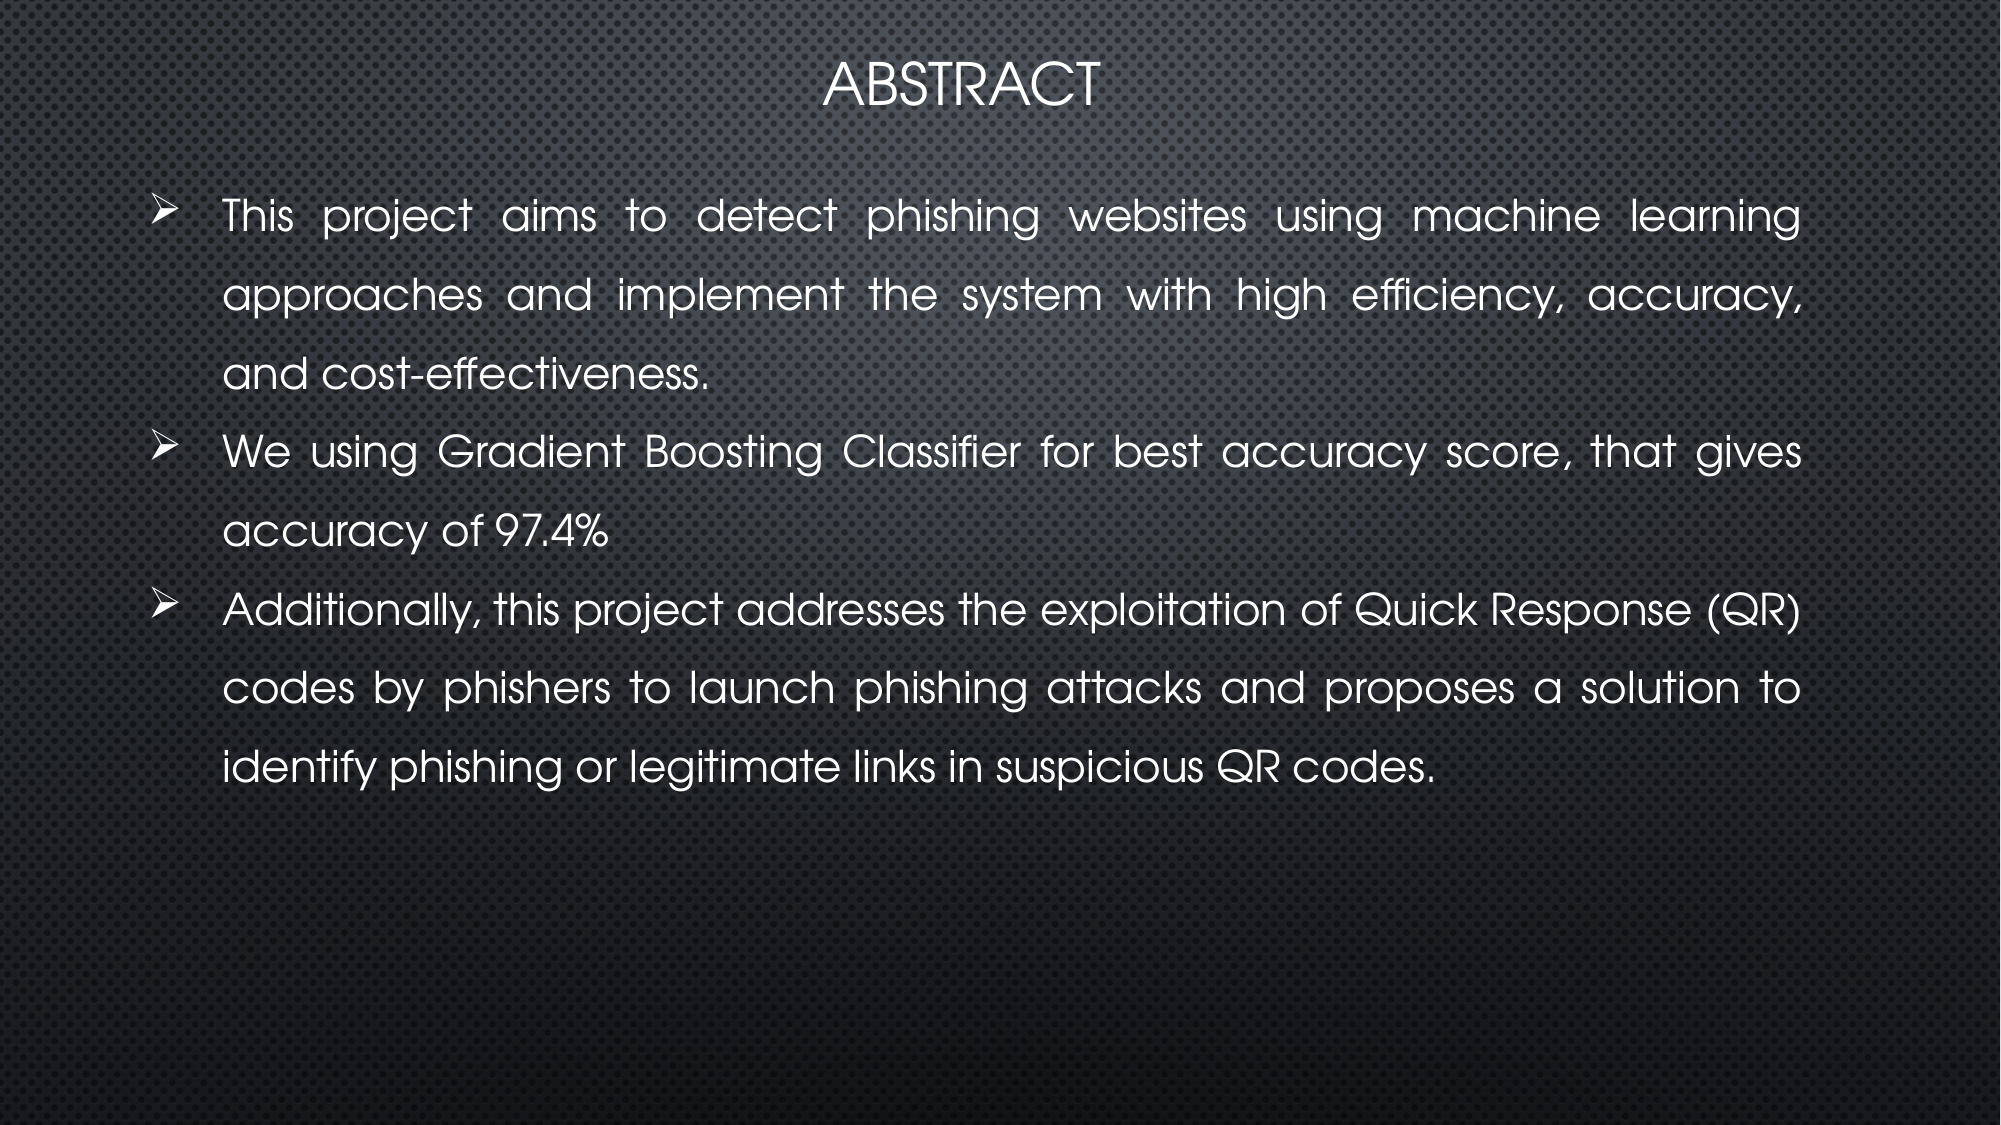

ABSTRACT
This project aims to detect phishing websites using machine learning approaches and implement the system with high efficiency, accuracy, and cost-effectiveness.
We using Gradient Boosting Classifier for best accuracy score, that gives accuracy of 97.4%
Additionally, this project addresses the exploitation of Quick Response (QR) codes by phishers to launch phishing attacks and proposes a solution to identify phishing or legitimate links in suspicious QR codes.